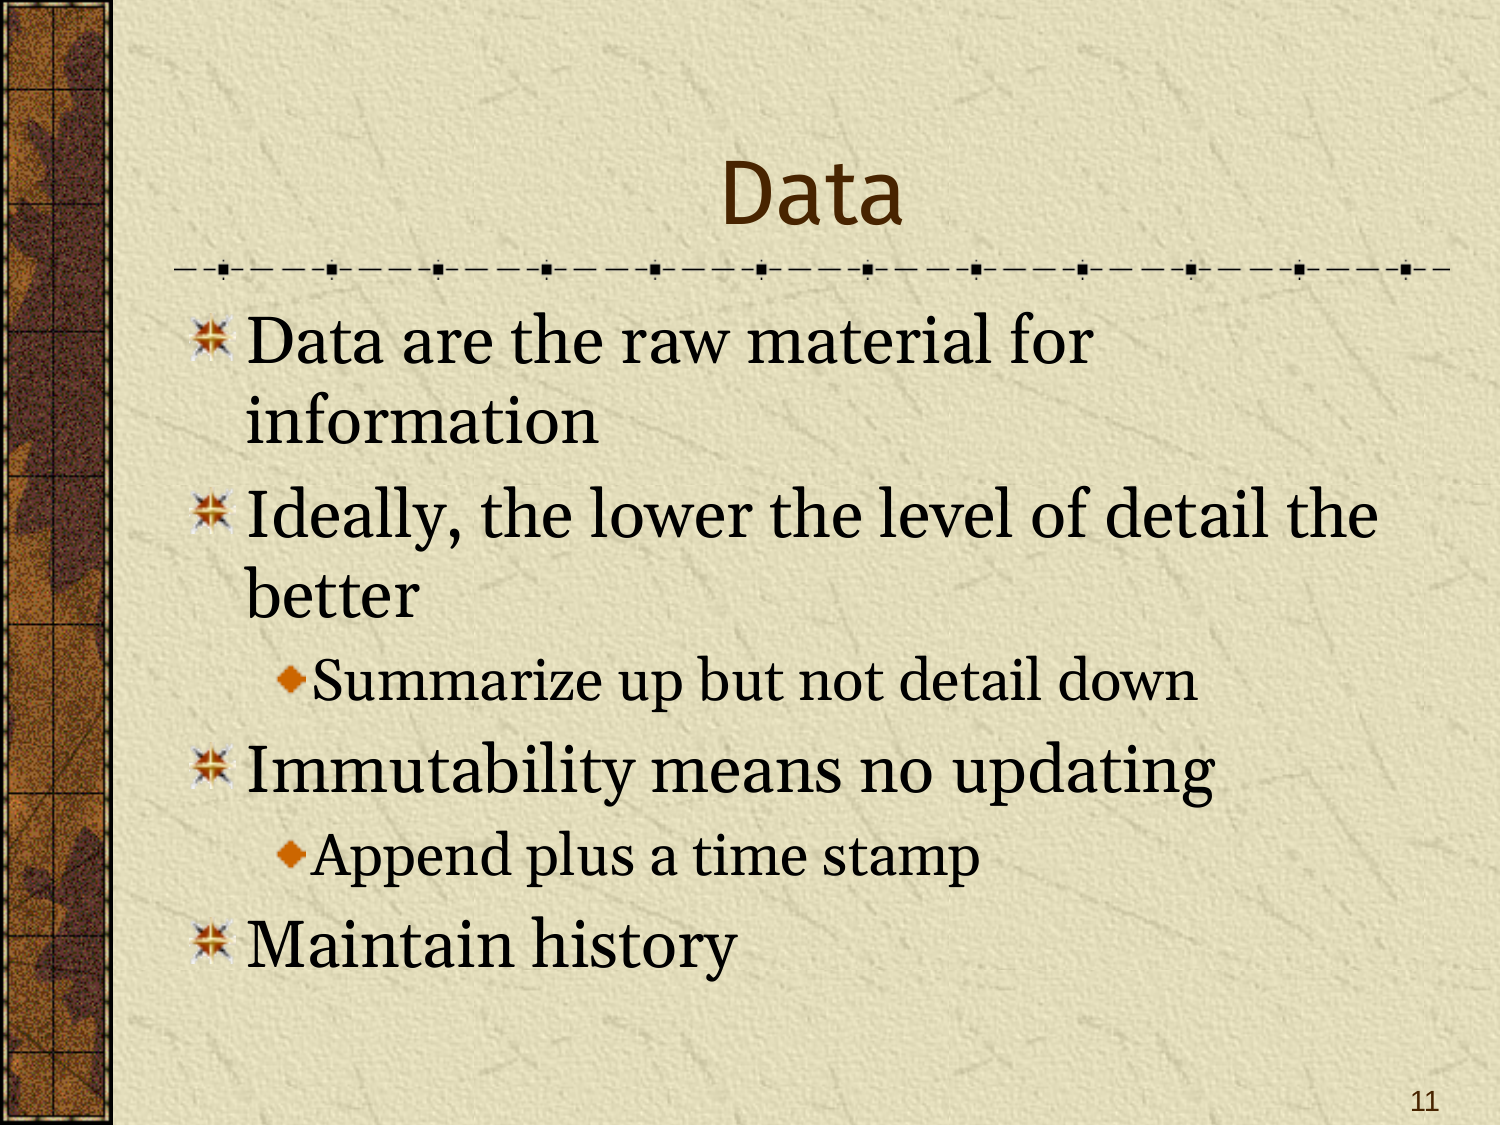

# Data
Data are the raw material for information
Ideally, the lower the level of detail the better
Summarize up but not detail down
Immutability means no updating
Append plus a time stamp
Maintain history
11